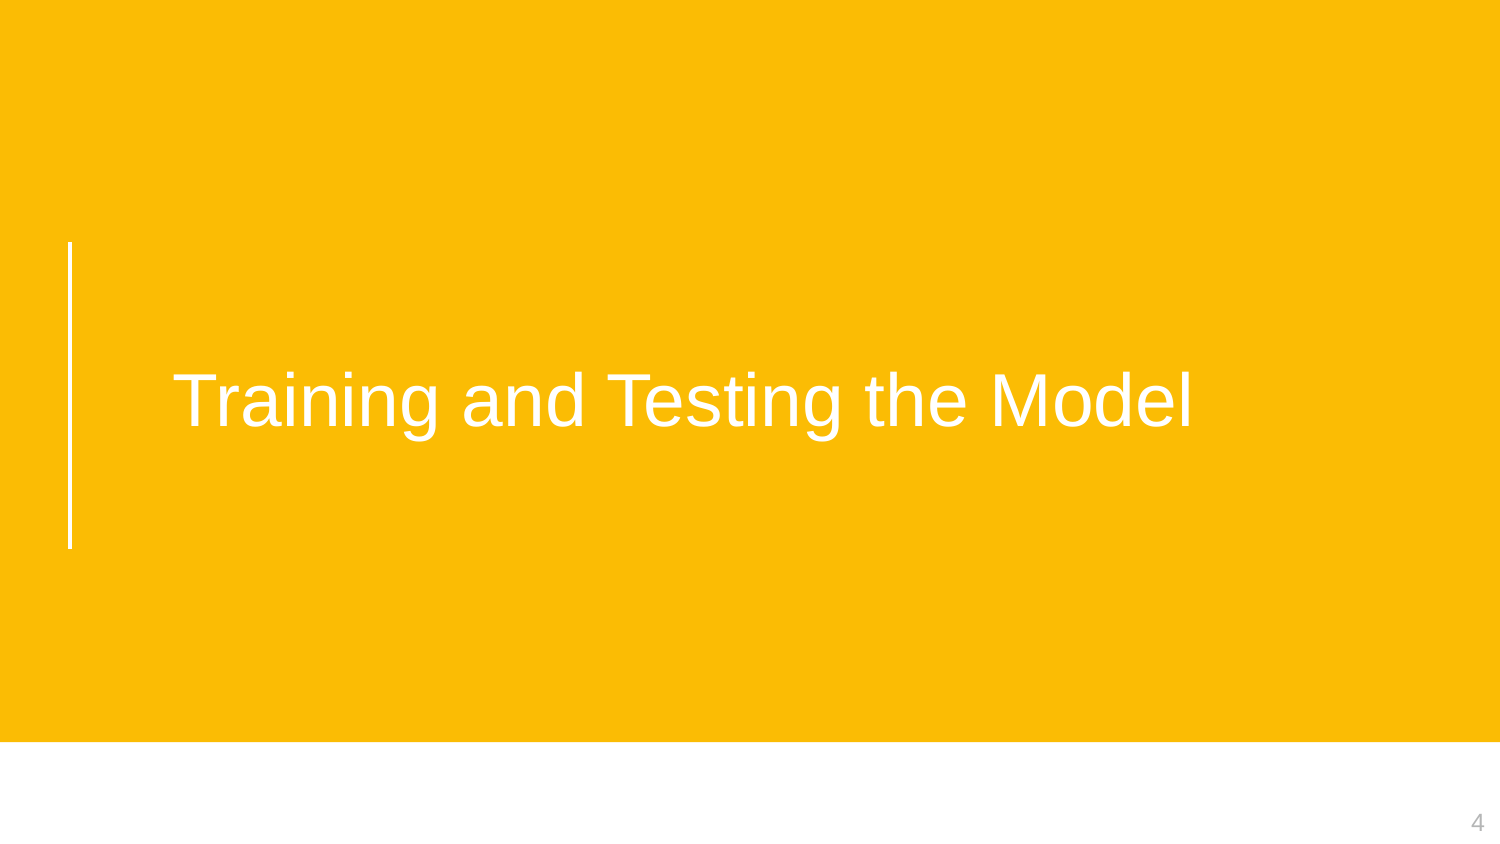

# Training and Testing the Model
4